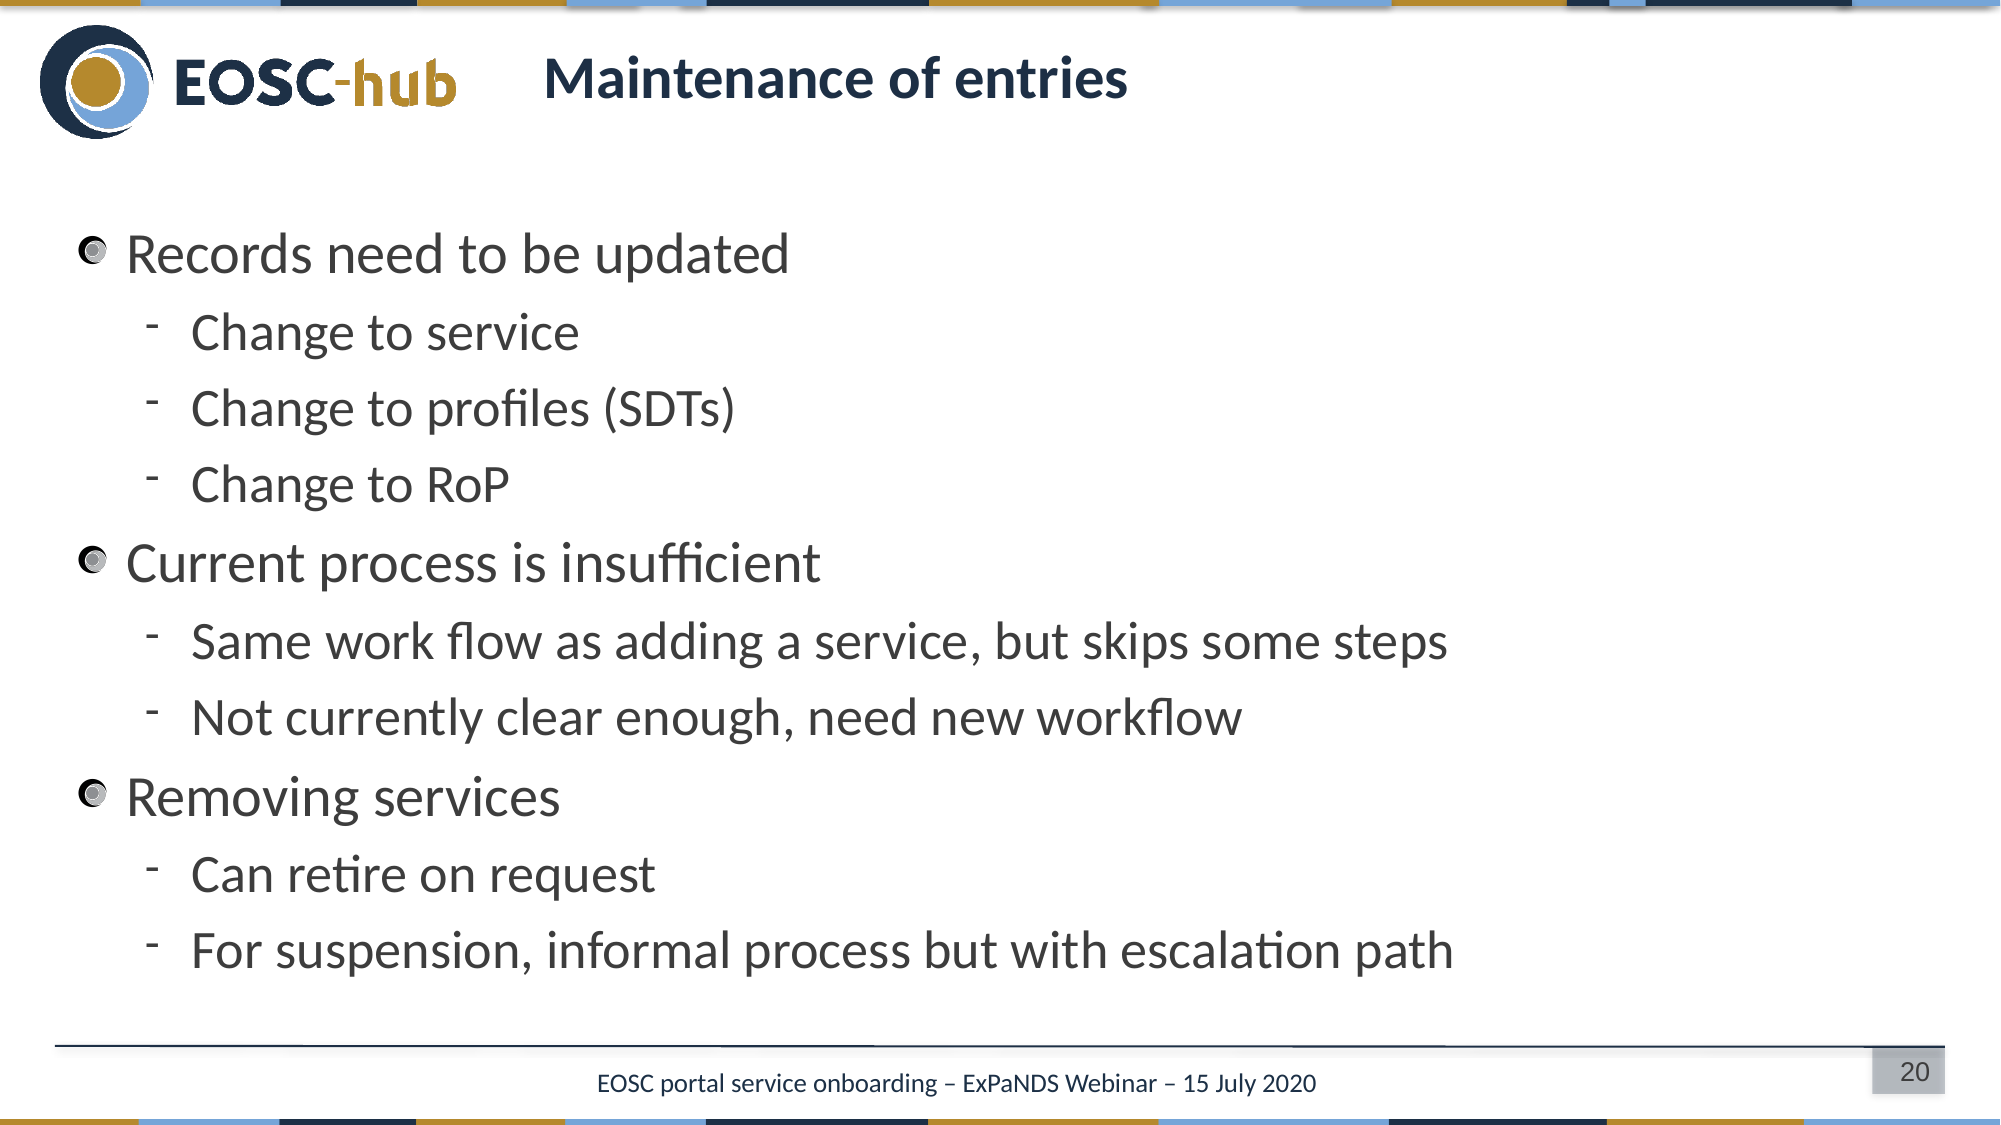

# Maintenance of entries
Records need to be updated
Change to service
Change to profiles (SDTs)
Change to RoP
Current process is insufficient
Same work flow as adding a service, but skips some steps
Not currently clear enough, need new workflow
Removing services
Can retire on request
For suspension, informal process but with escalation path
20
EOSC portal service onboarding – ExPaNDS Webinar – 15 July 2020